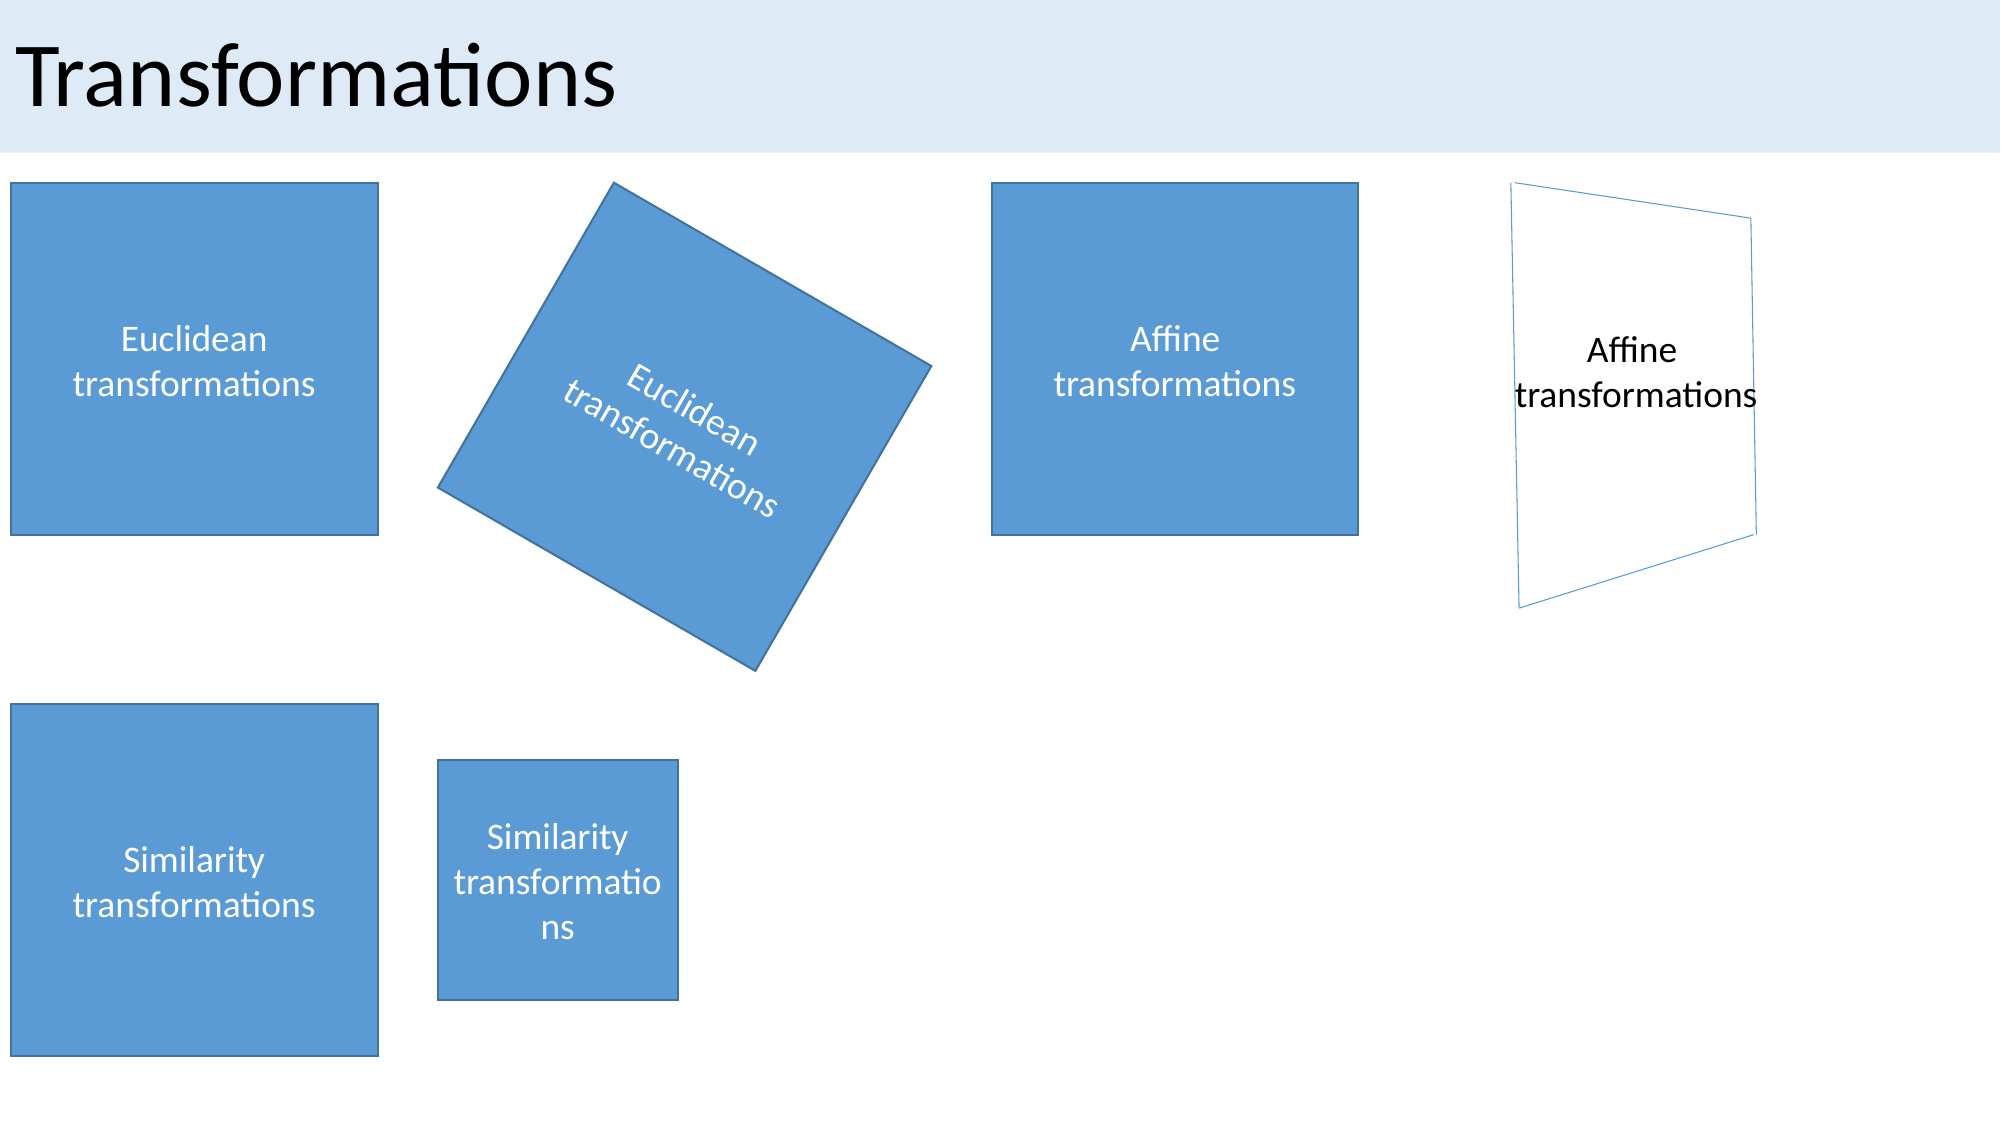

# Transformations
Euclidean transformations
Affine transformations
Euclidean transformations
Affine
transformations
Similarity transformations
Similarity transformations